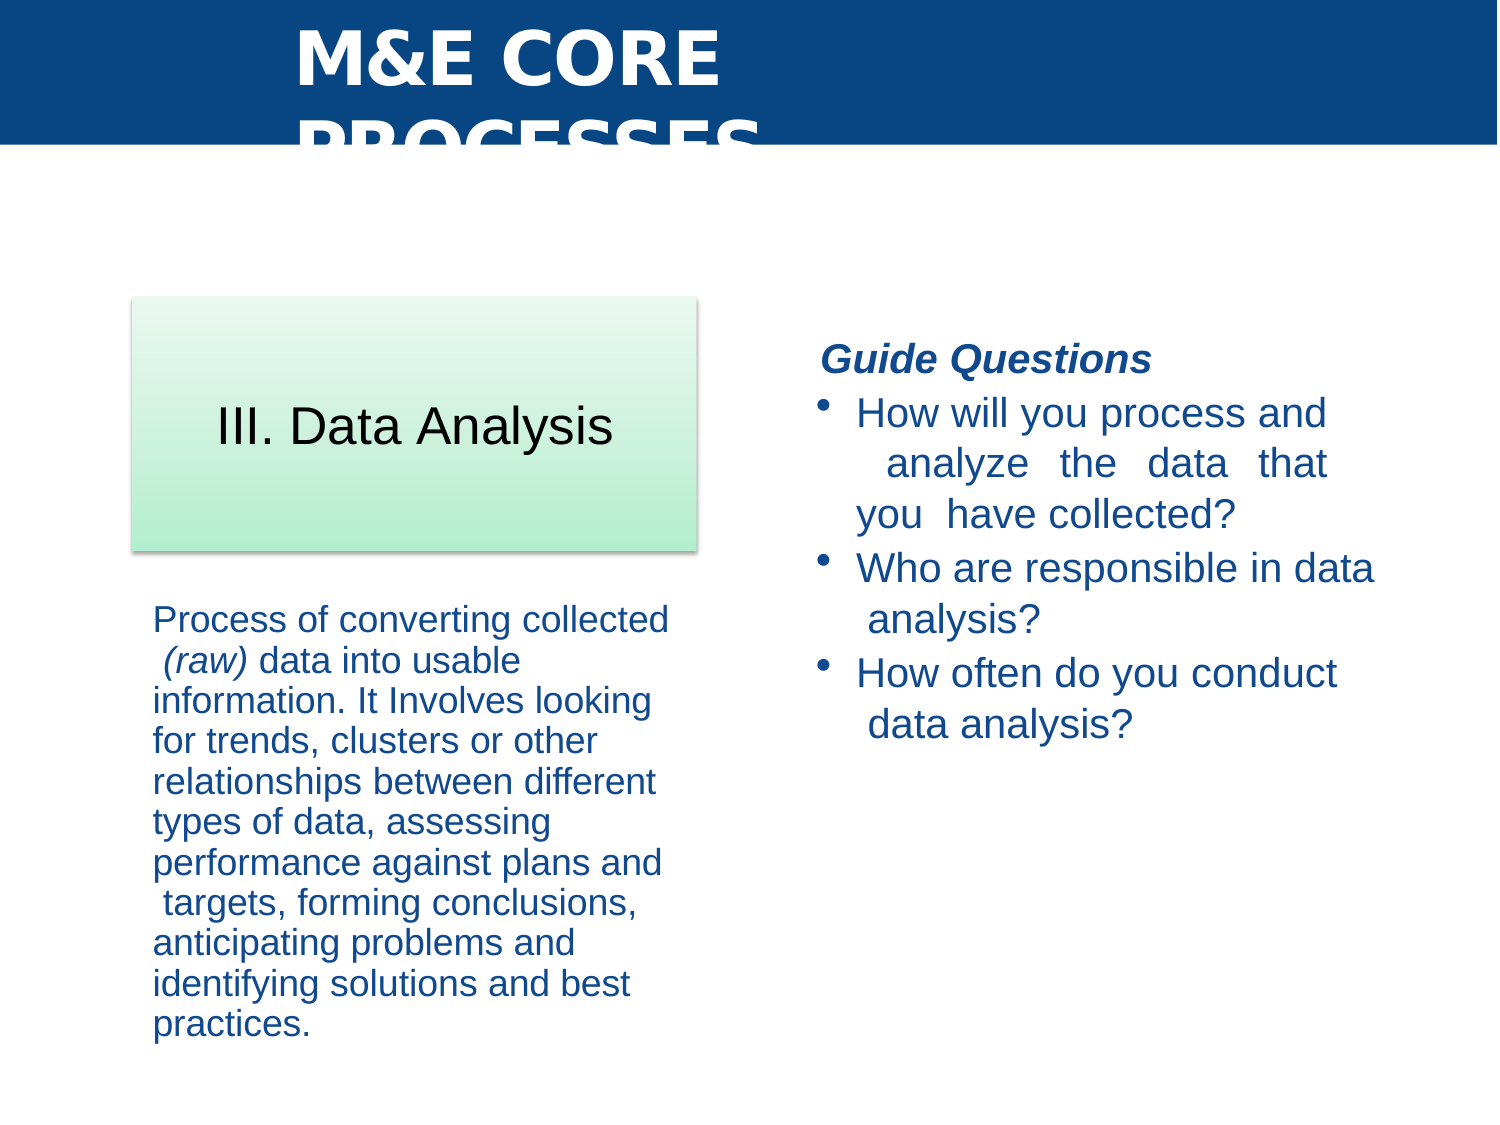

# M&E CORE PROCESSES

III. Data Analysis
Guide Questions
How will you process and  analyze the data that you  have collected?
Who are responsible in data  analysis?
How often do you conduct  data analysis?
Process of converting collected  (raw) data into usable  information. It Involves looking  for trends, clusters or other  relationships between different  types of data, assessing  performance against plans and  targets, forming conclusions,  anticipating problems and  identifying solutions and best  practices.